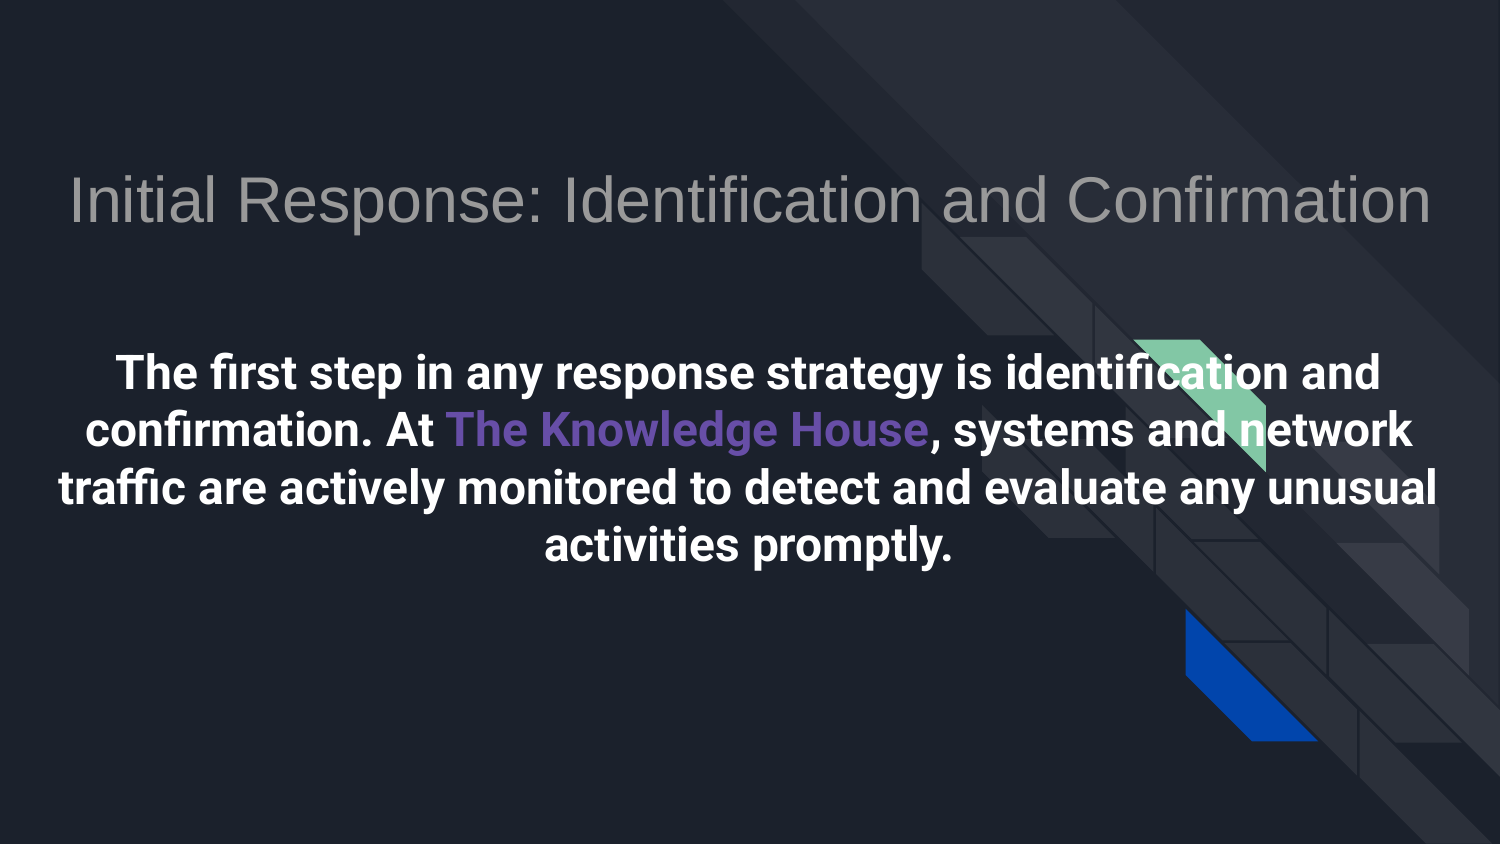

# Initial Response: Identification and Confirmation

The first step in any response strategy is identification and confirmation. At The Knowledge House, systems and network traffic are actively monitored to detect and evaluate any unusual activities promptly.